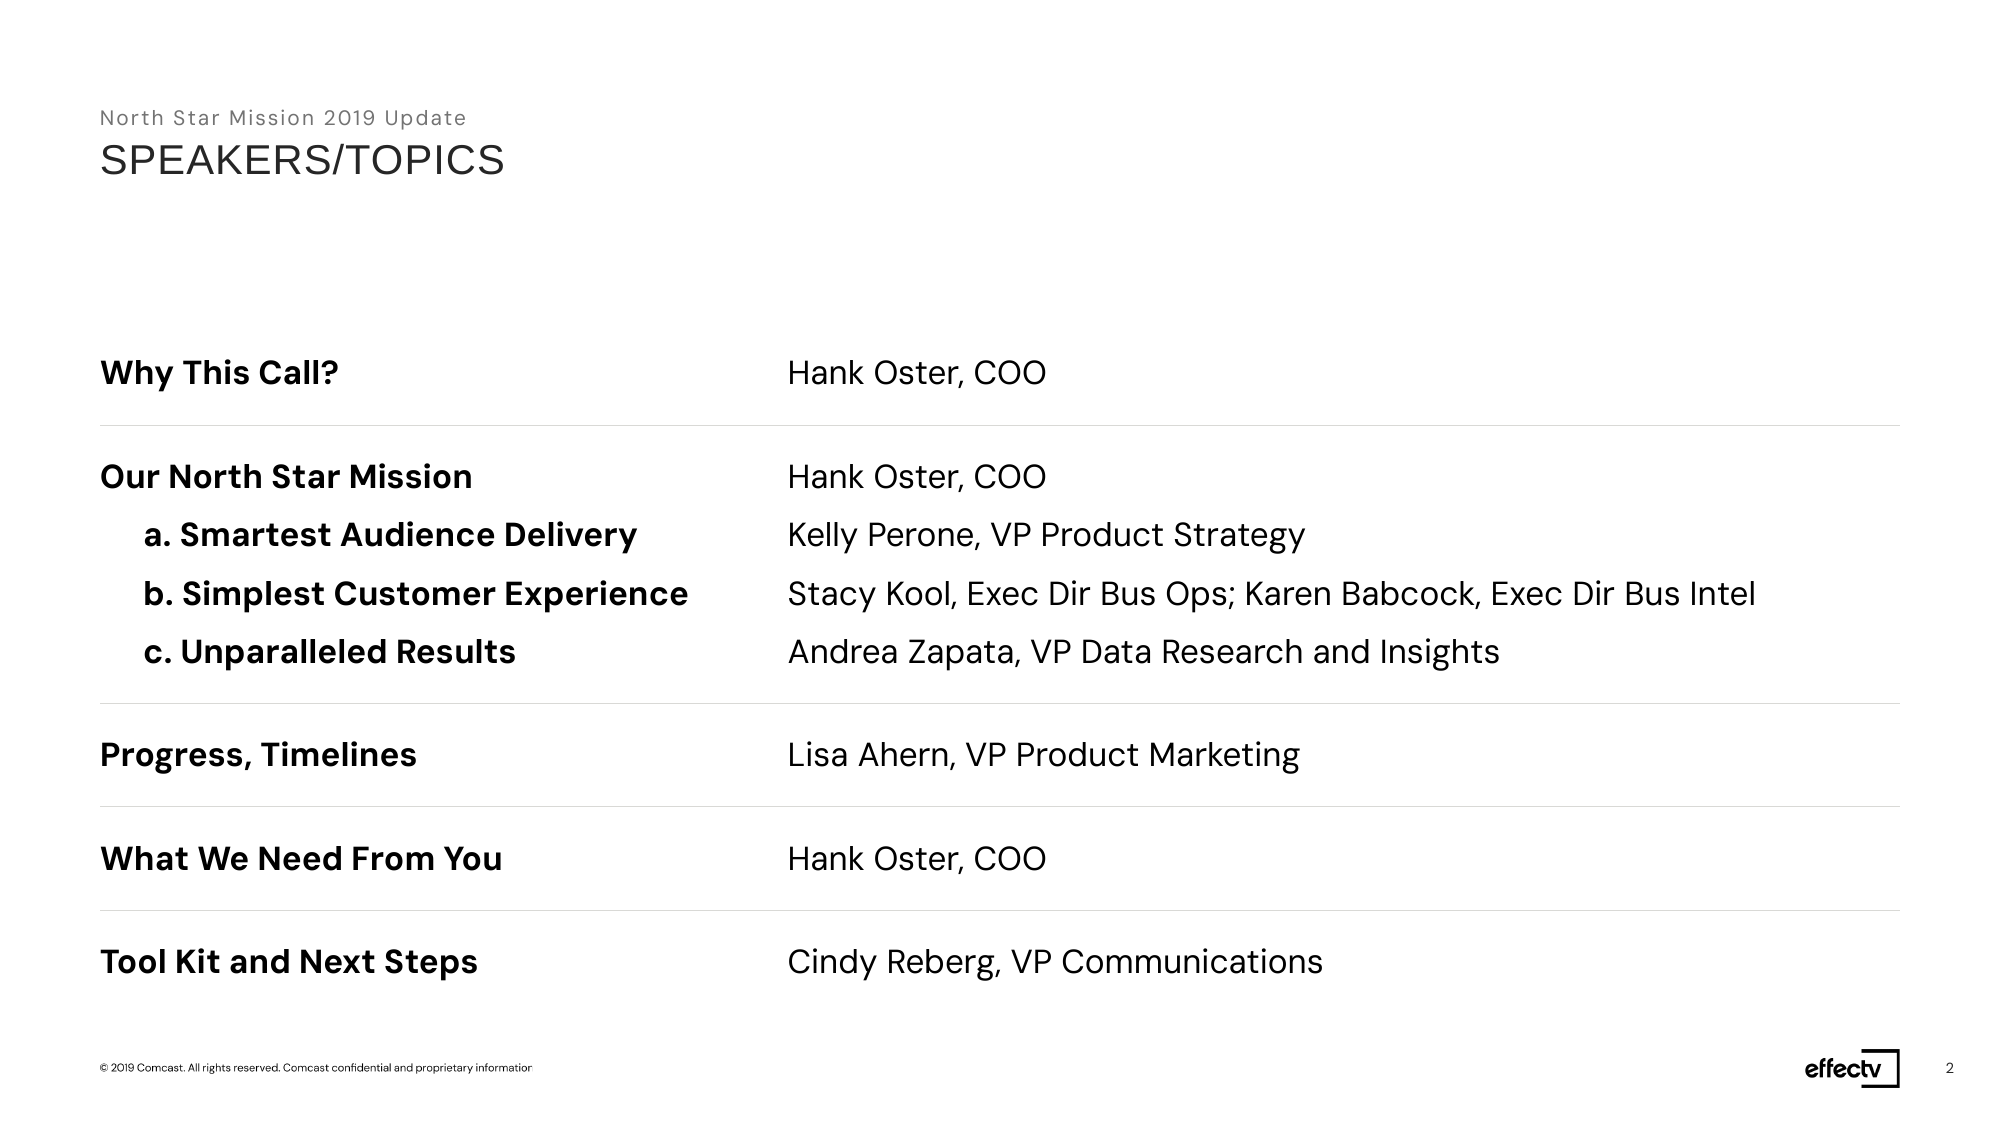

North Star Mission 2019 Update
# Speakers/topics
| Why This Call? | Hank Oster, COO |
| --- | --- |
| Our North Star Mission | Hank Oster, COO |
| a. Smartest Audience Delivery | Kelly Perone, VP Product Strategy |
| b. Simplest Customer Experience | Stacy Kool, Exec Dir Bus Ops; Karen Babcock, Exec Dir Bus Intel |
| c. Unparalleled Results | Andrea Zapata, VP Data Research and Insights |
| Progress, Timelines | Lisa Ahern, VP Product Marketing |
| What We Need From You | Hank Oster, COO |
| Tool Kit and Next Steps | Cindy Reberg, VP Communications |

2